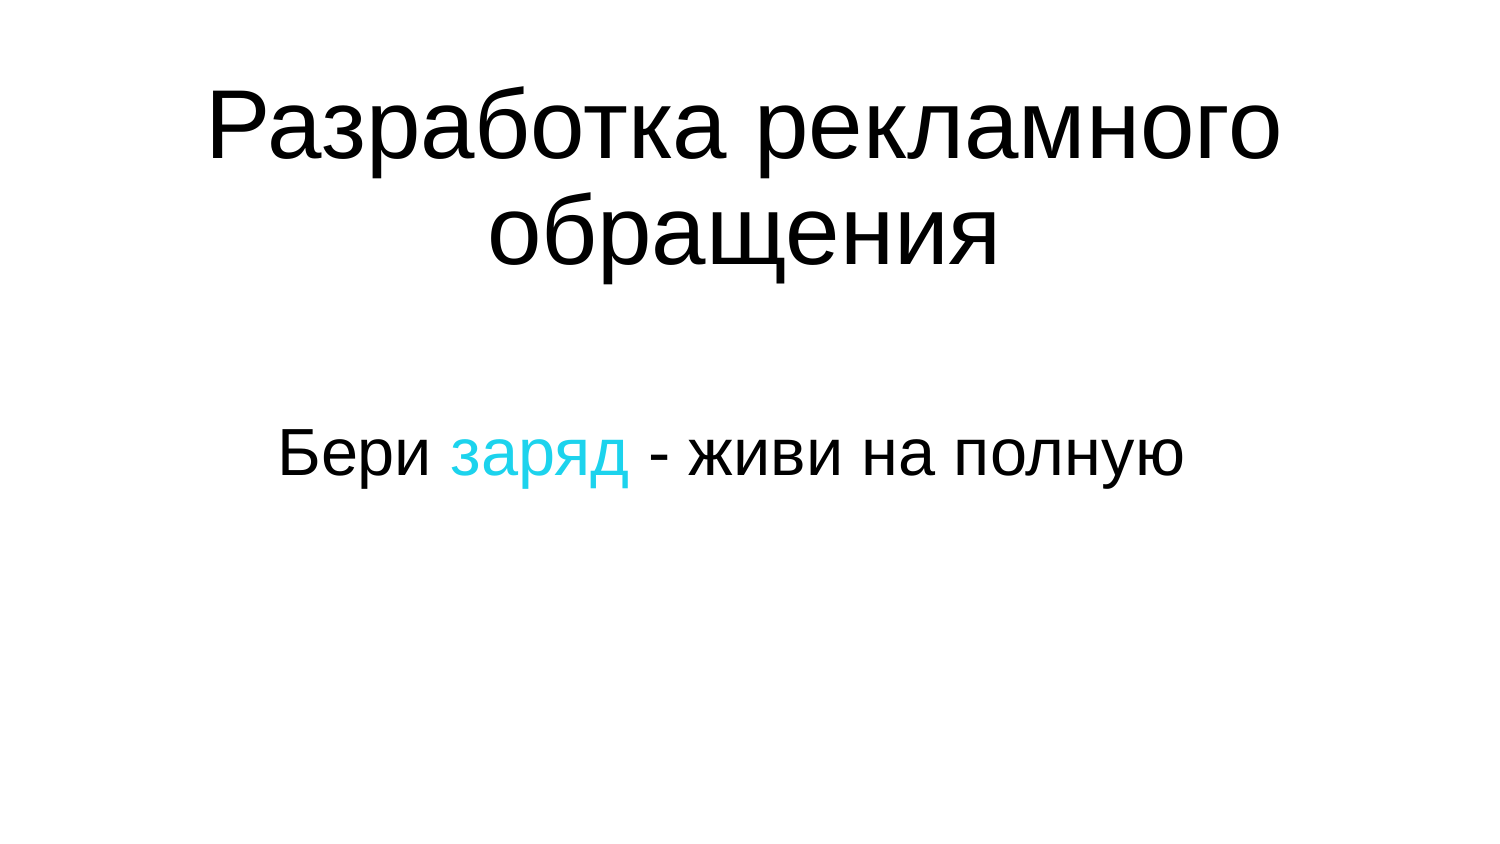

# Разработка рекламного обращения
Бери заряд - живи на полную